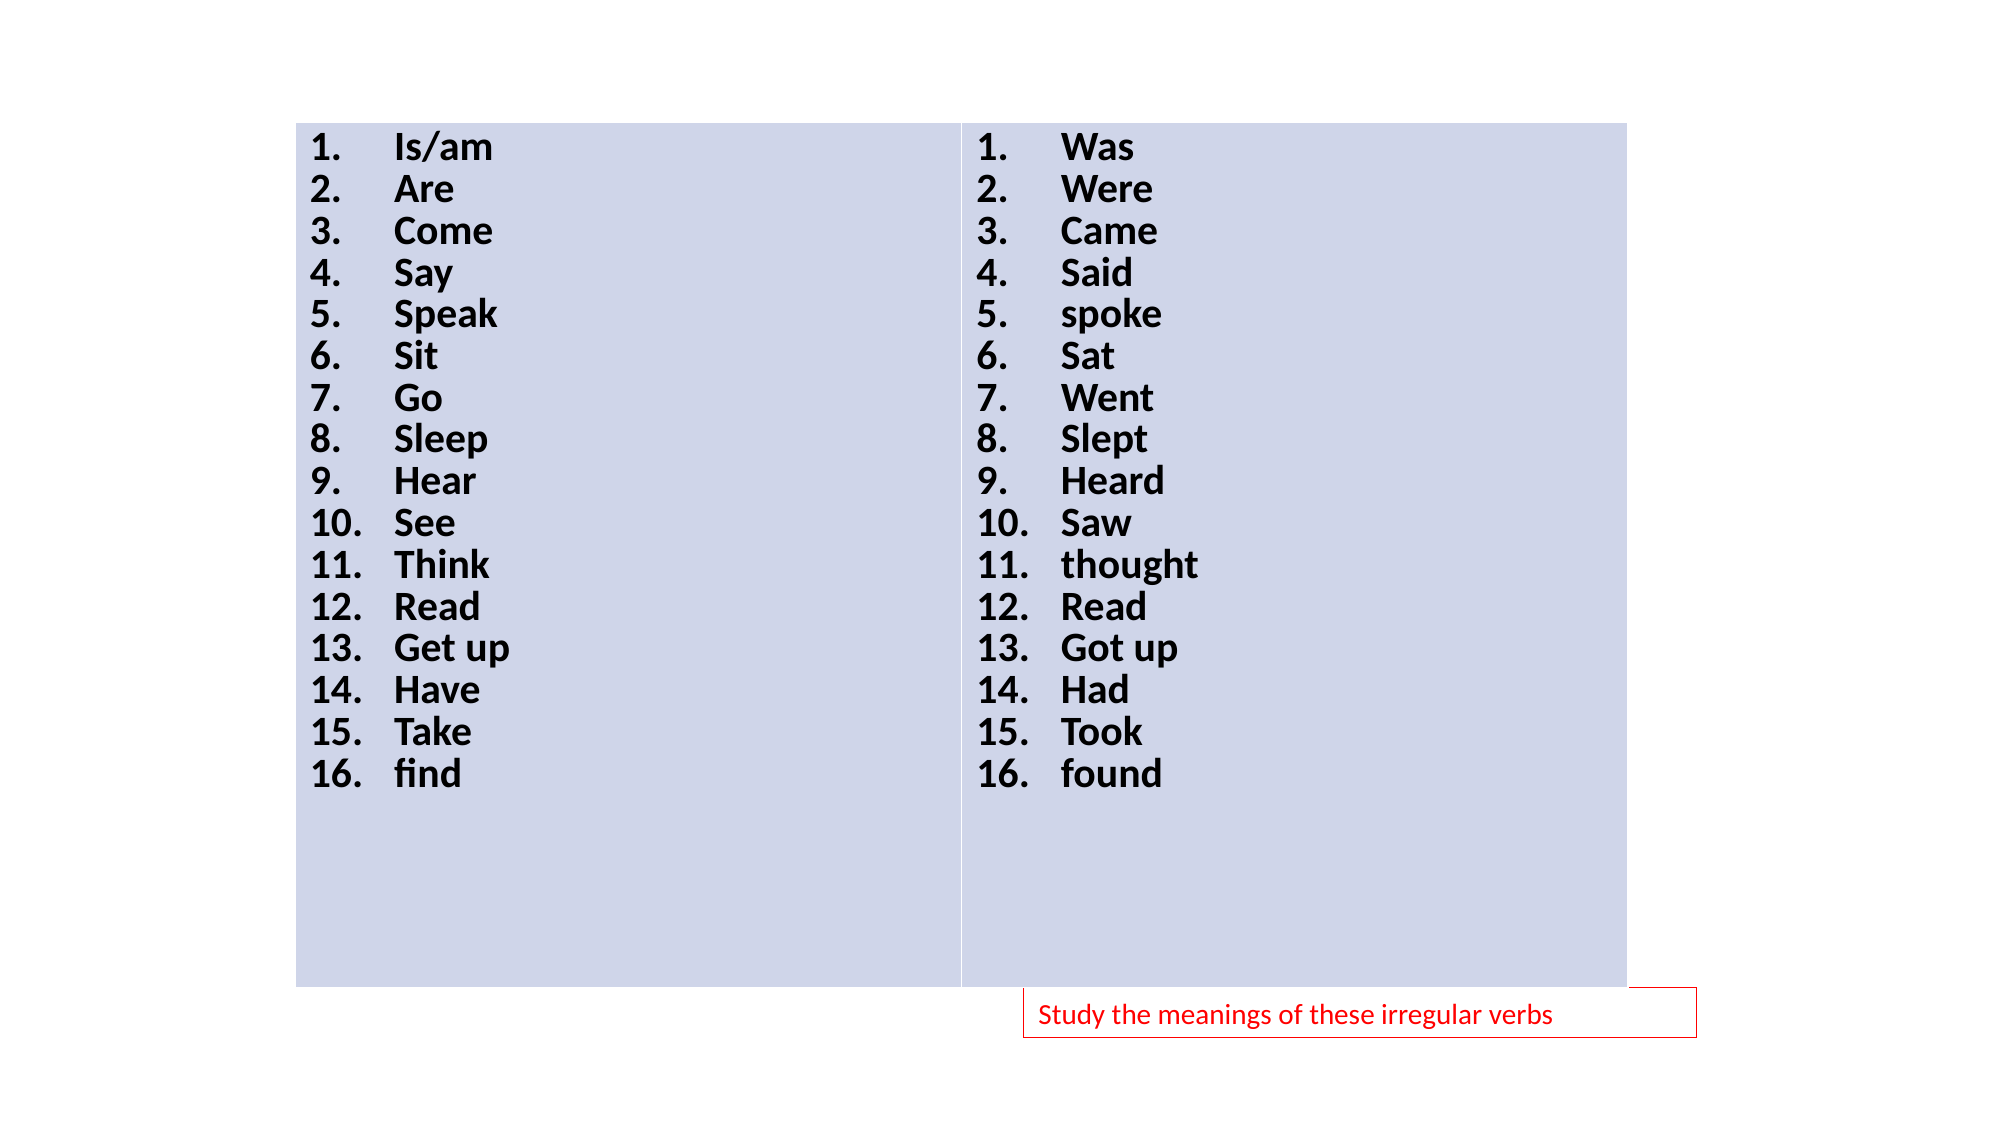

| Is/am Are Come Say Speak Sit Go Sleep Hear See Think Read Get up Have Take find | Was Were Came Said spoke Sat Went Slept Heard Saw thought Read Got up Had Took found |
| --- | --- |
# IRREGULAR VERBS
Study the meanings of these irregular verbs